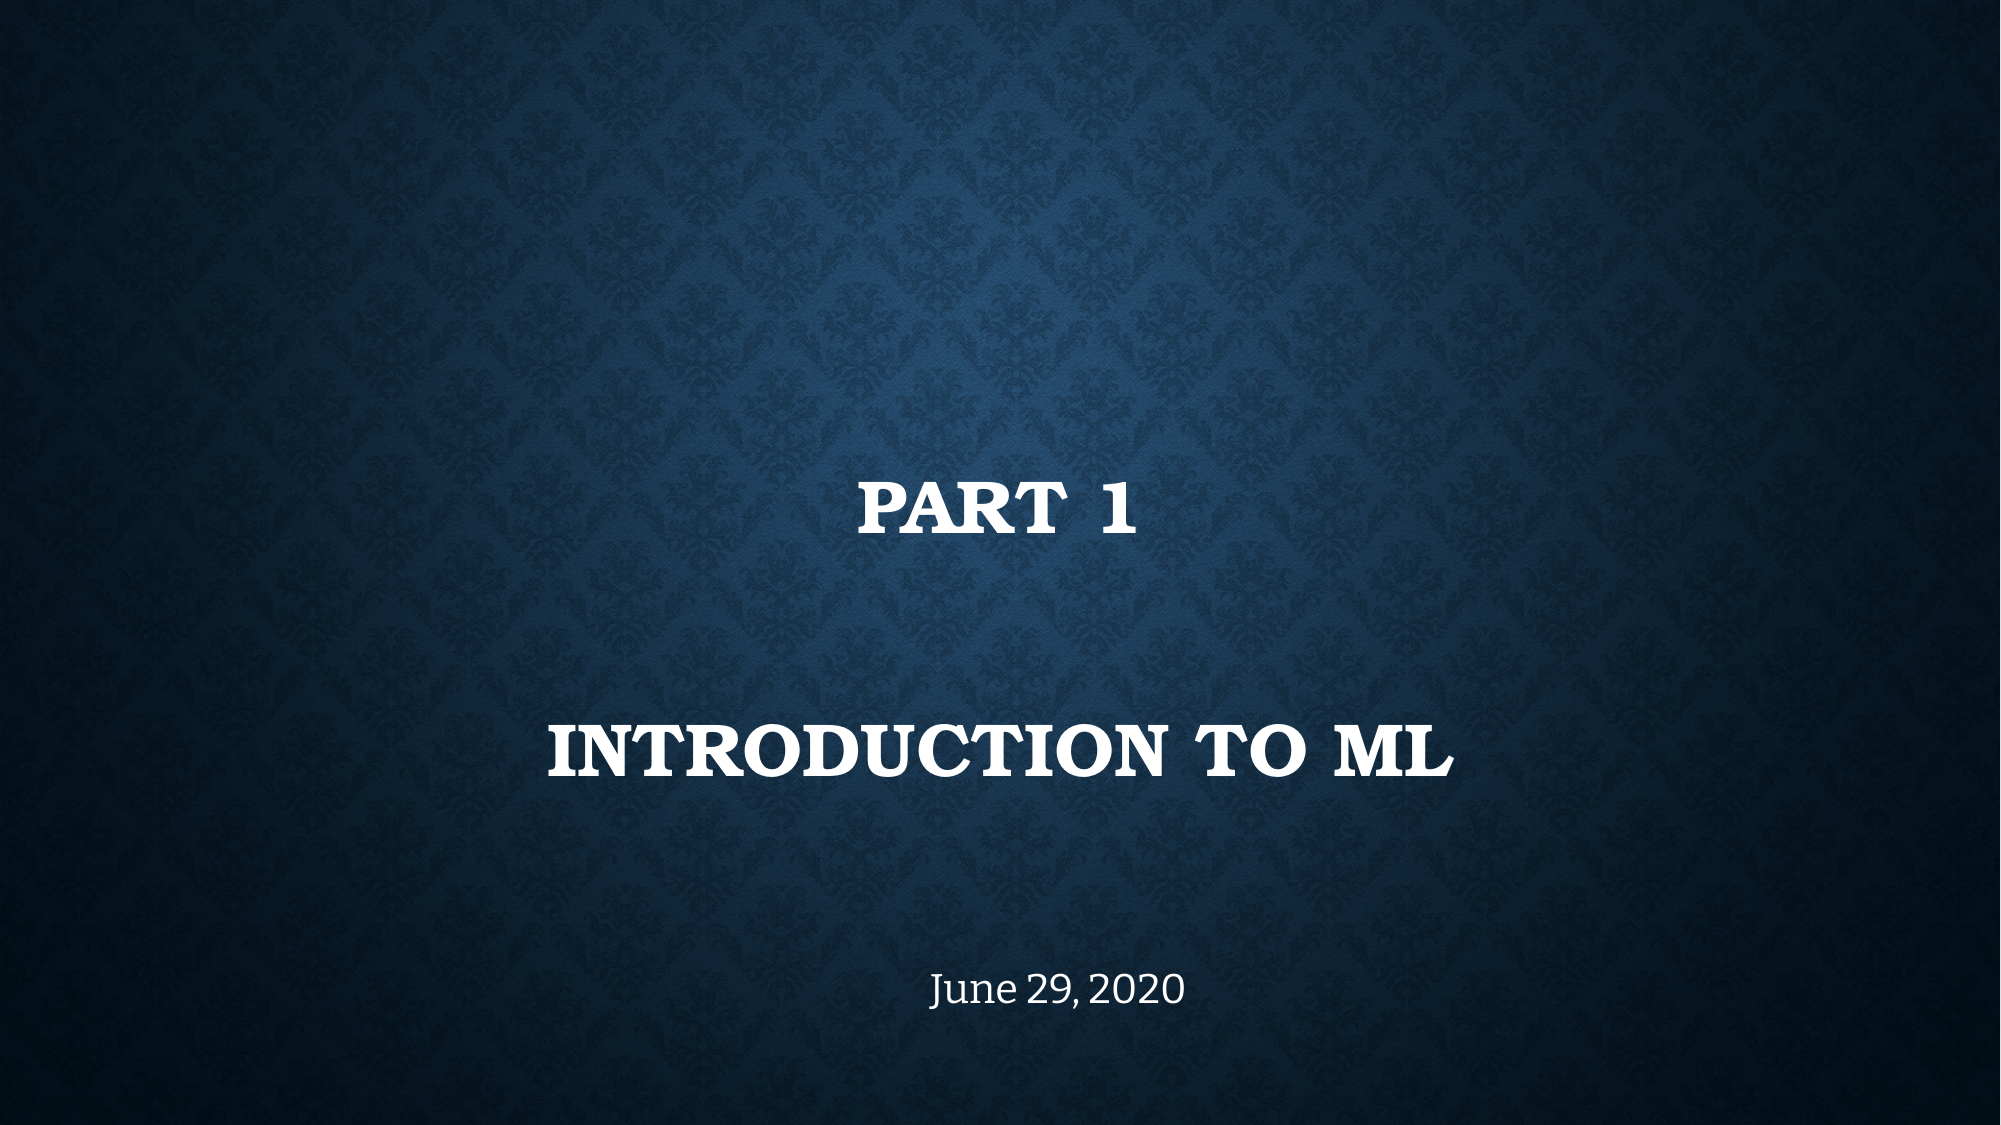

# Part 1 introduction to ML
June 29, 2020